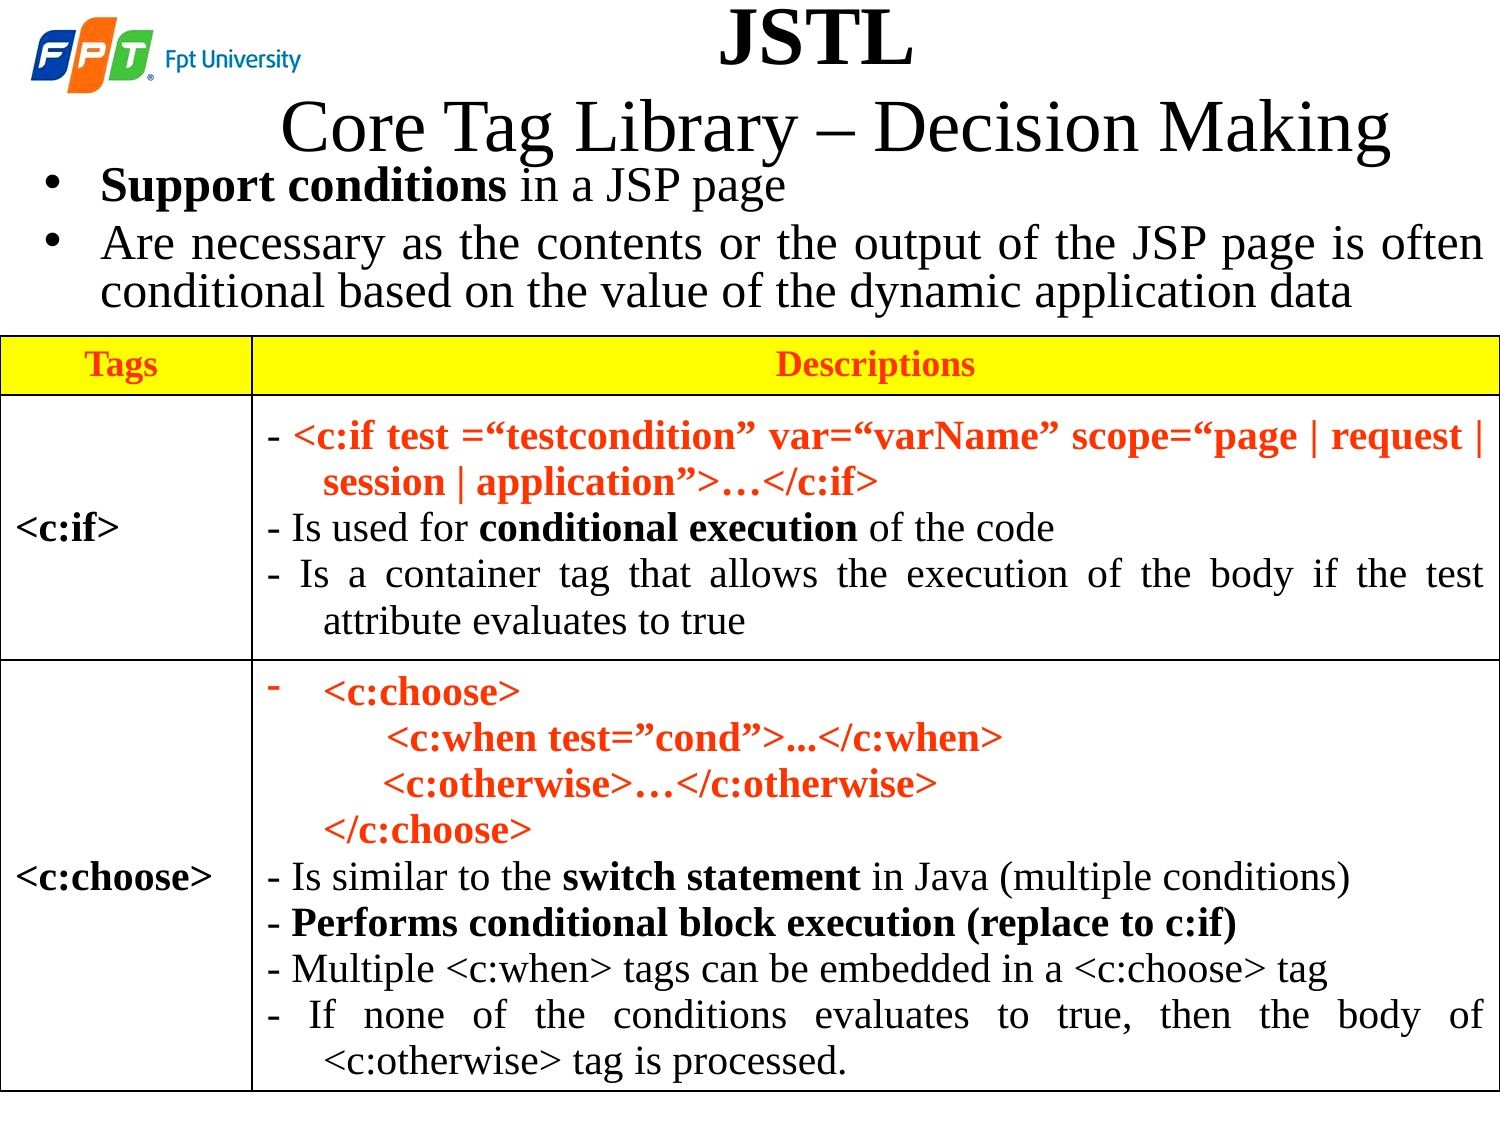

JSTL
 Core Tag Library – Decision Making
Support conditions in a JSP page
Are necessary as the contents or the output of the JSP page is often conditional based on the value of the dynamic application data
| Tags | Descriptions |
| --- | --- |
| <c:if> | - <c:if test =“testcondition” var=“varName” scope=“page | request | session | application”>…</c:if> - Is used for conditional execution of the code - Is a container tag that allows the execution of the body if the test attribute evaluates to true |
| <c:choose> | <c:choose> <c:when test=”cond”>...</c:when> <c:otherwise>…</c:otherwise> </c:choose> - Is similar to the switch statement in Java (multiple conditions) - Performs conditional block execution (replace to c:if) - Multiple <c:when> tags can be embedded in a <c:choose> tag - If none of the conditions evaluates to true, then the body of <c:otherwise> tag is processed. |